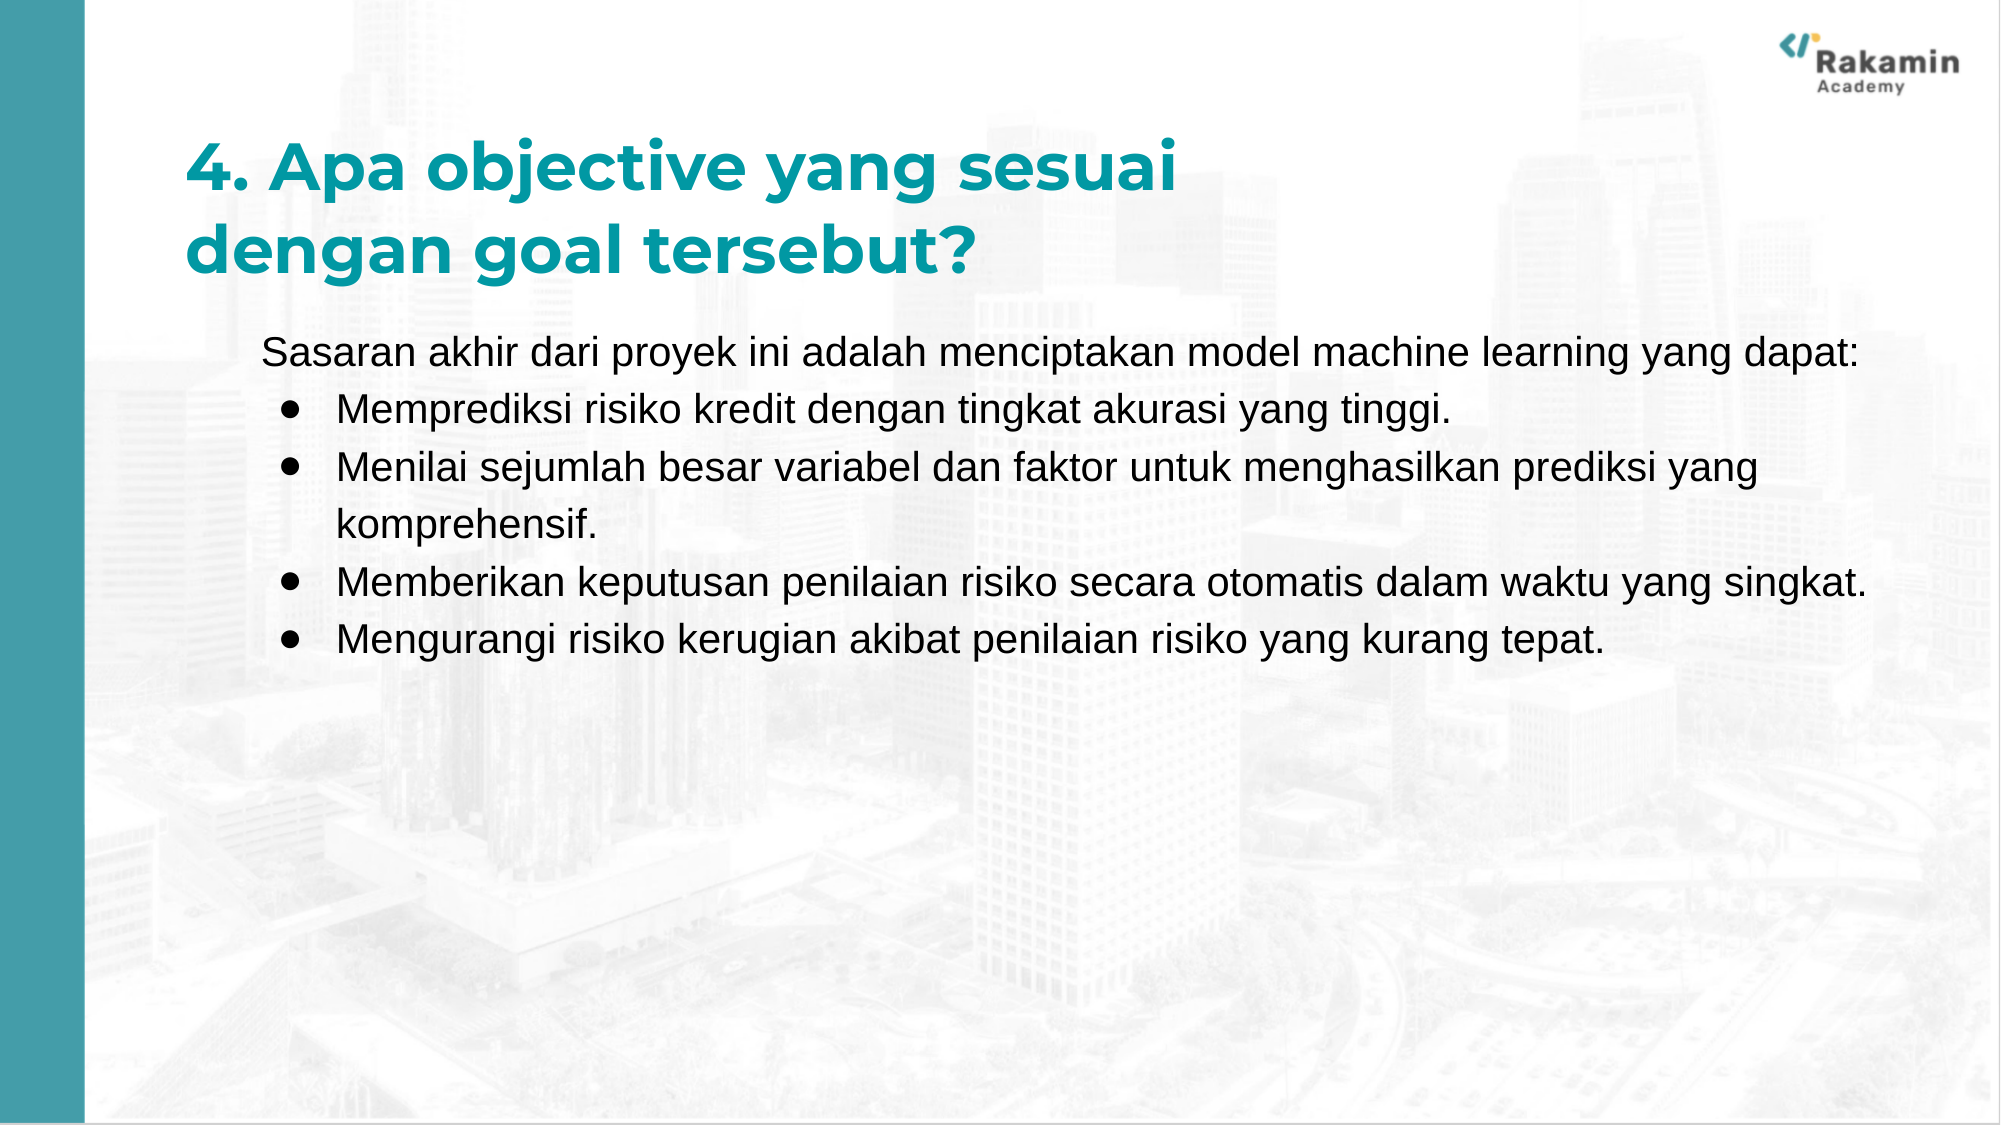

4. Apa objective yang sesuai dengan goal tersebut?
Sasaran akhir dari proyek ini adalah menciptakan model machine learning yang dapat:
Memprediksi risiko kredit dengan tingkat akurasi yang tinggi.
Menilai sejumlah besar variabel dan faktor untuk menghasilkan prediksi yang komprehensif.
Memberikan keputusan penilaian risiko secara otomatis dalam waktu yang singkat.
Mengurangi risiko kerugian akibat penilaian risiko yang kurang tepat.